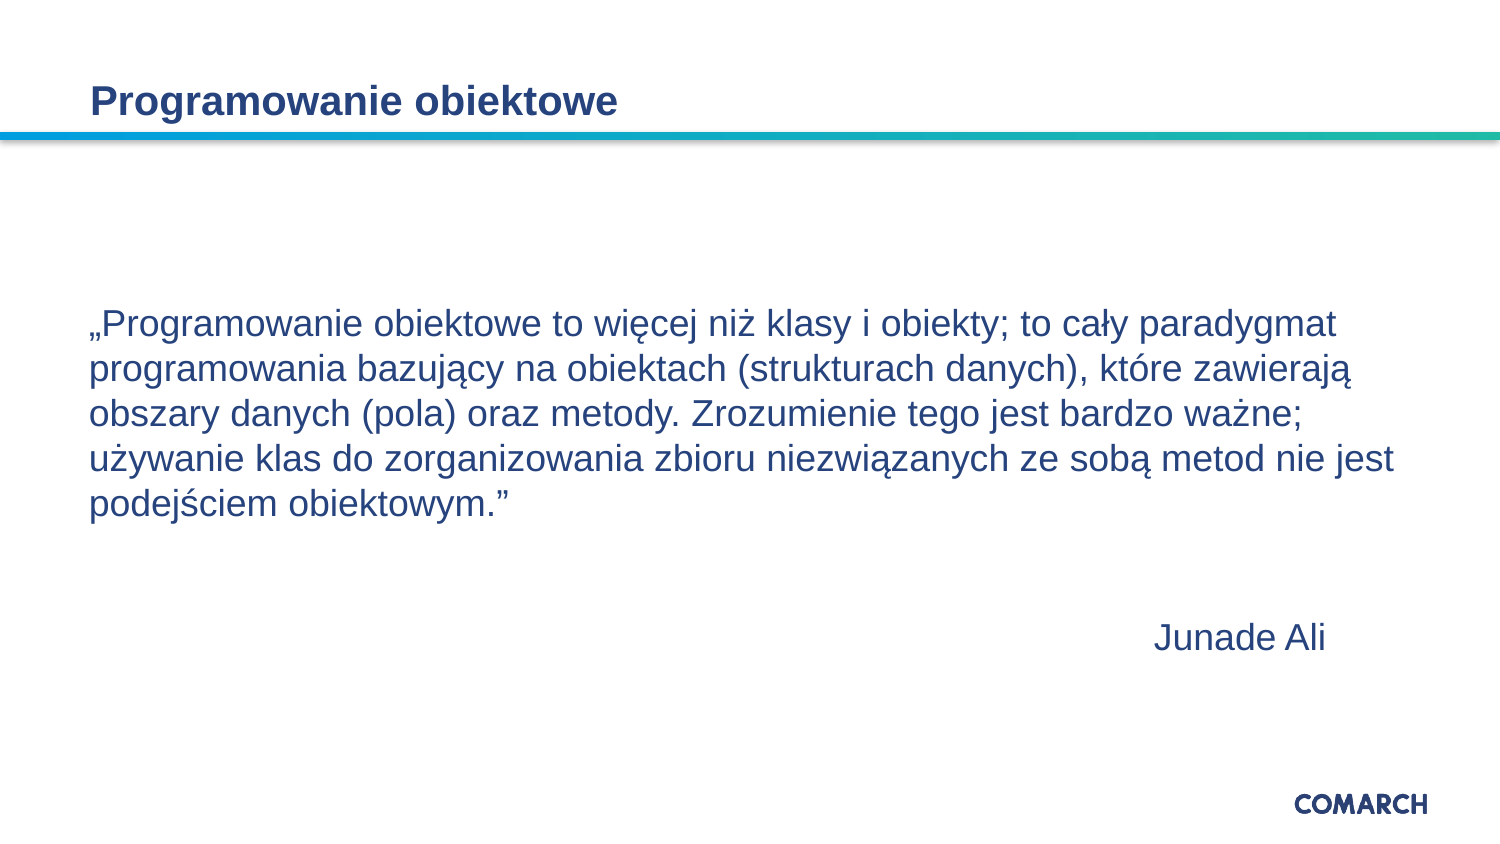

# Programowanie obiektowe
„Programowanie obiektowe to więcej niż klasy i obiekty; to cały paradygmat programowania bazujący na obiektach (strukturach danych), które zawierają obszary danych (pola) oraz metody. Zrozumienie tego jest bardzo ważne; używanie klas do zorganizowania zbioru niezwiązanych ze sobą metod nie jest podejściem obiektowym.”
Junade Ali